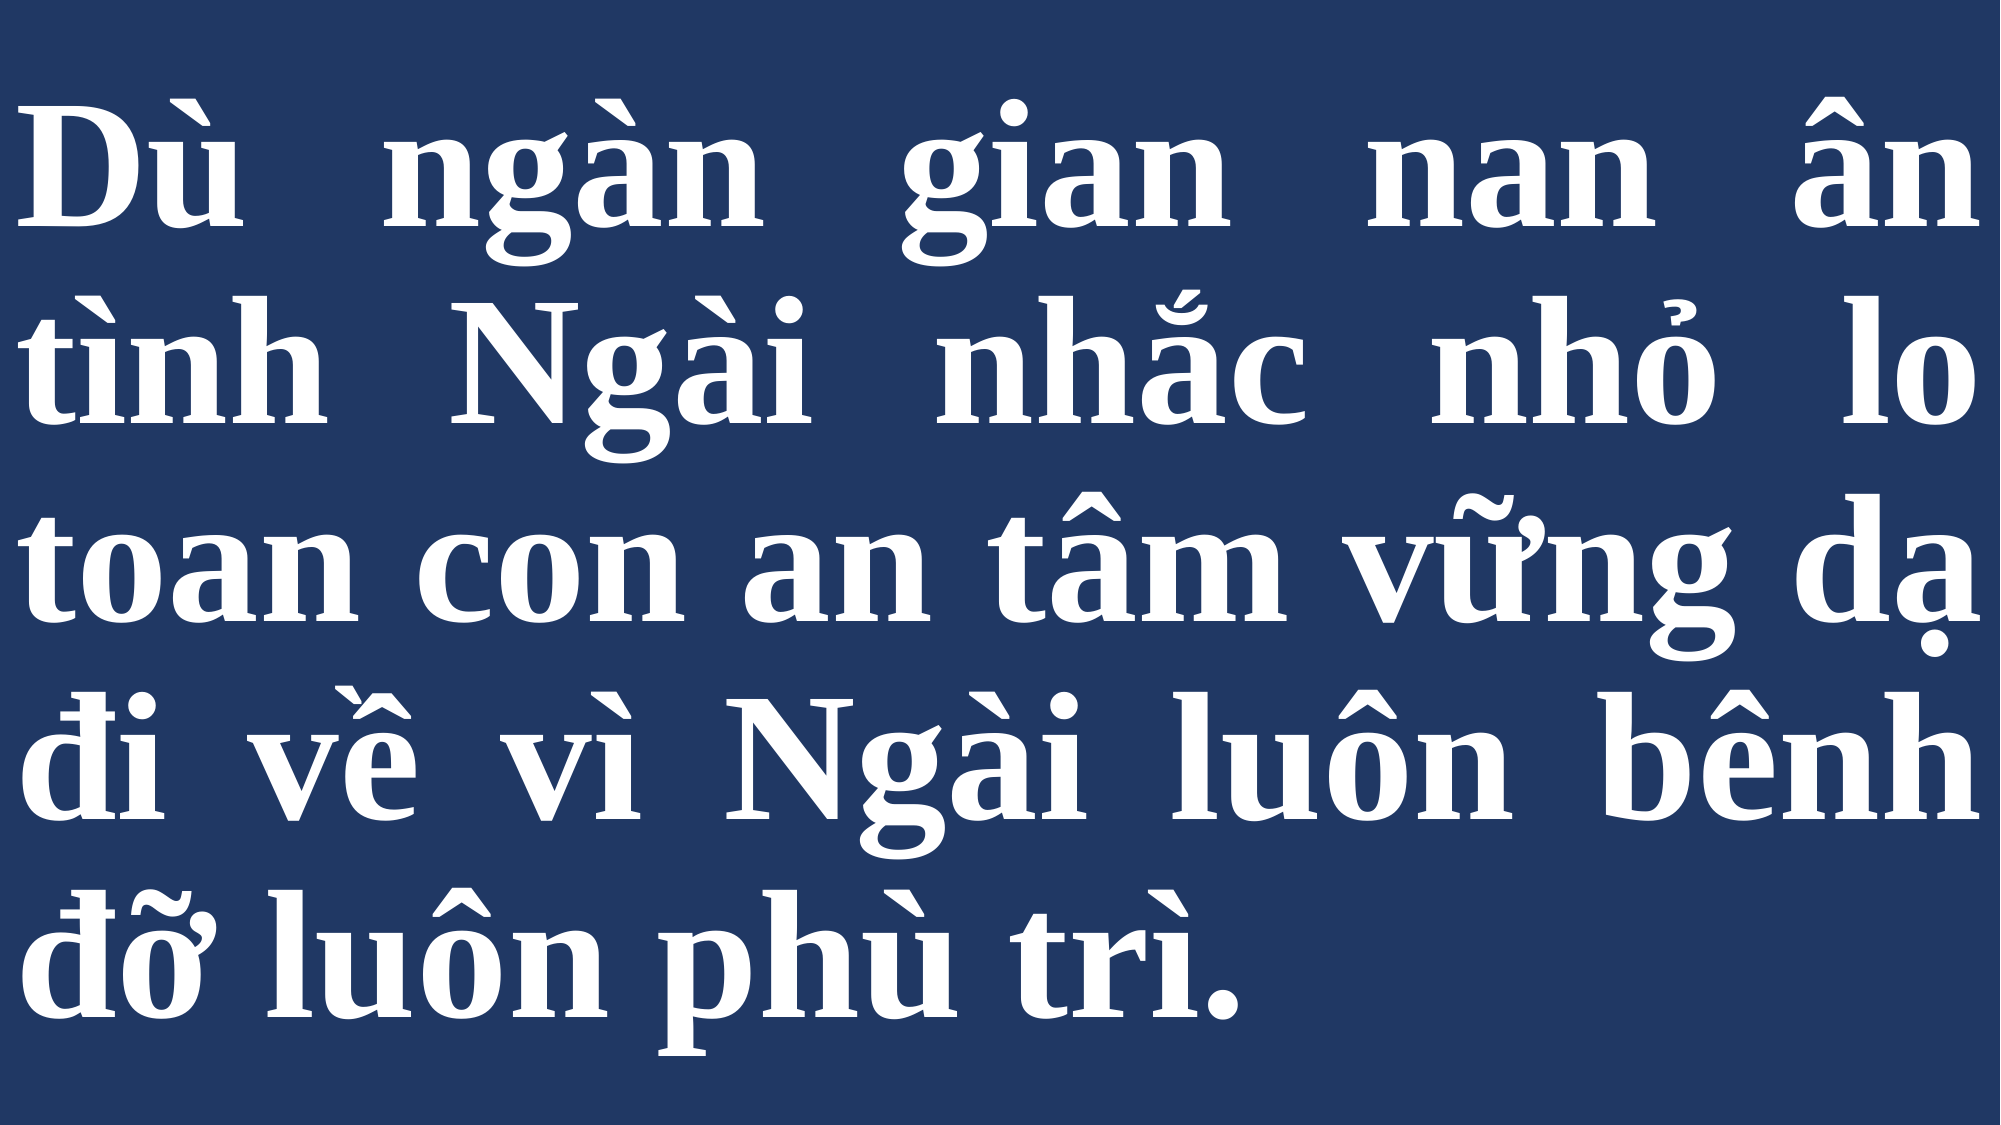

# Dù ngàn gian nan ân tình Ngài nhắc nhỏ lo toan con an tâm vững dạ đi về vì Ngài luôn bênh đỡ luôn phù trì.